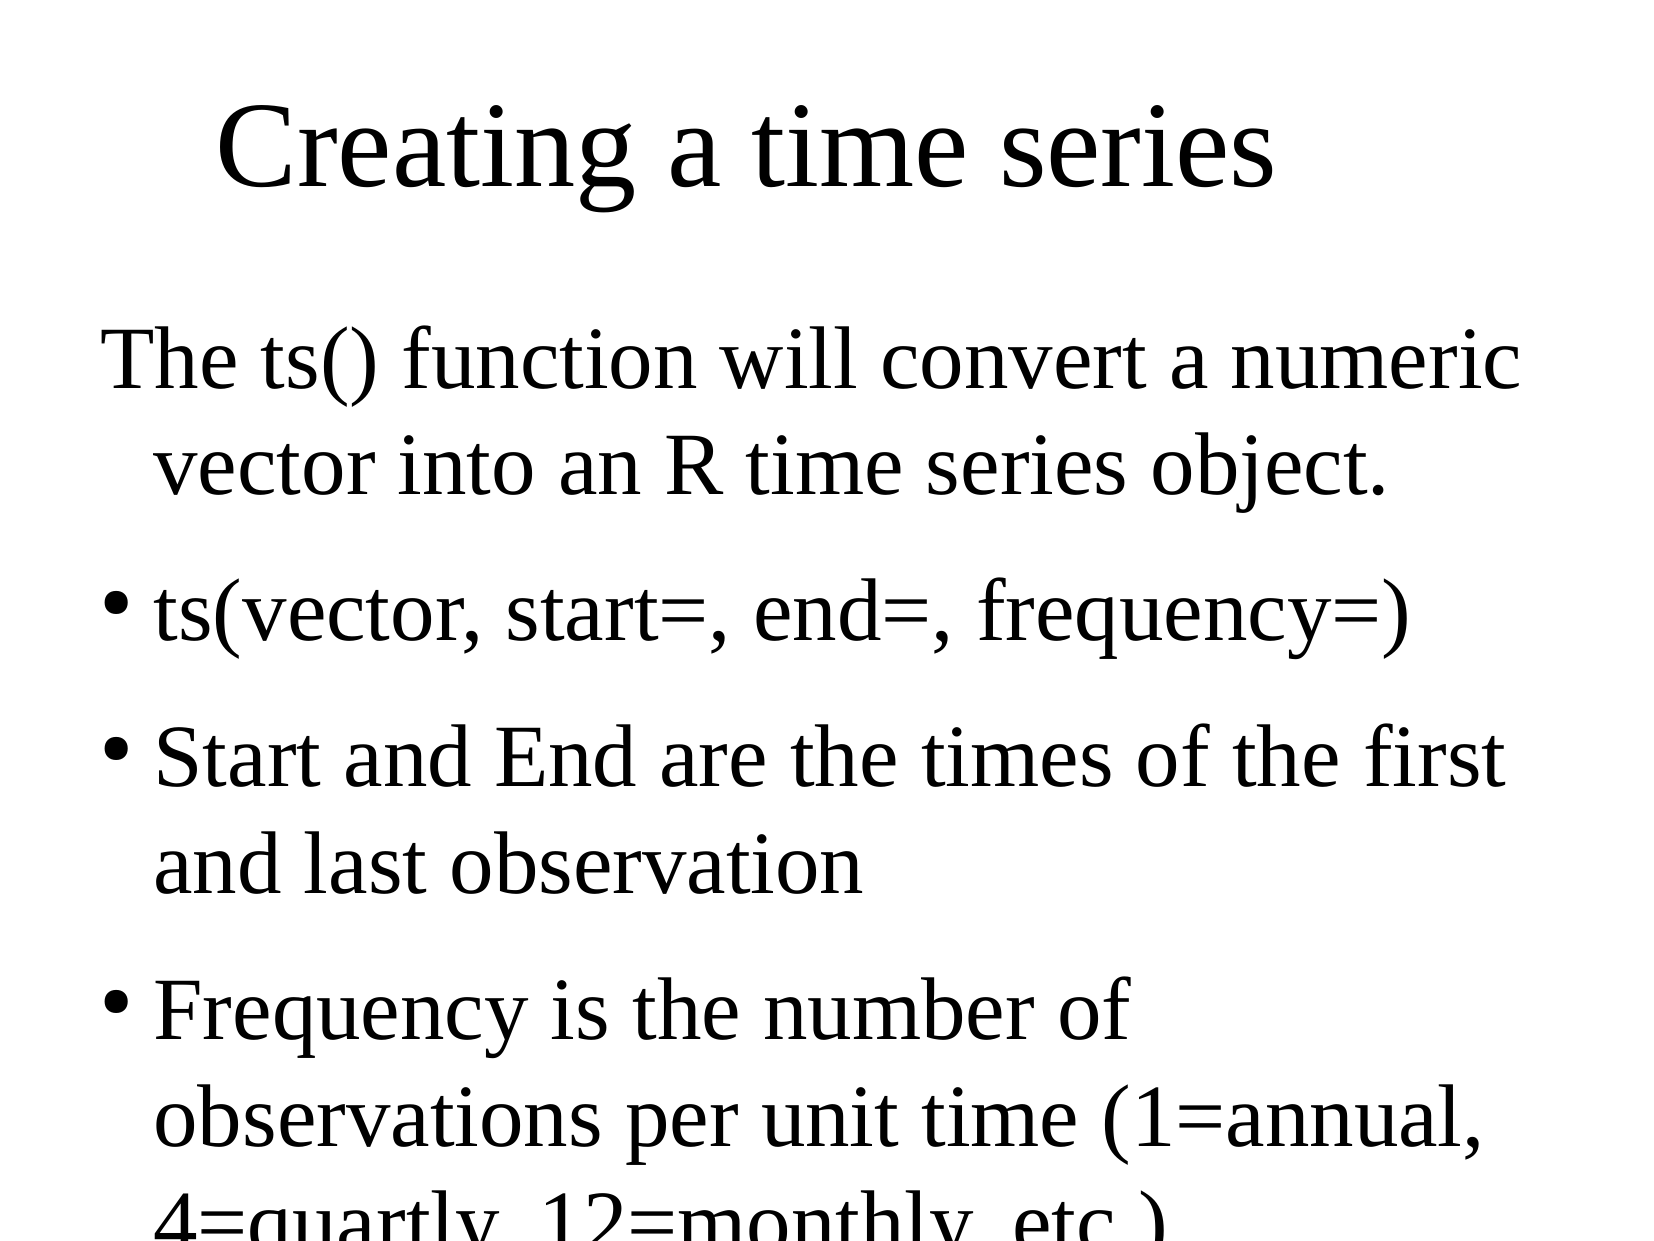

Creating a time series
The ts() function will convert a numeric vector into an R time series object.
ts(vector, start=, end=, frequency=)
Start and End are the times of the first and last observation
Frequency is the number of observations per unit time (1=annual, 4=quartly, 12=monthly, etc.).